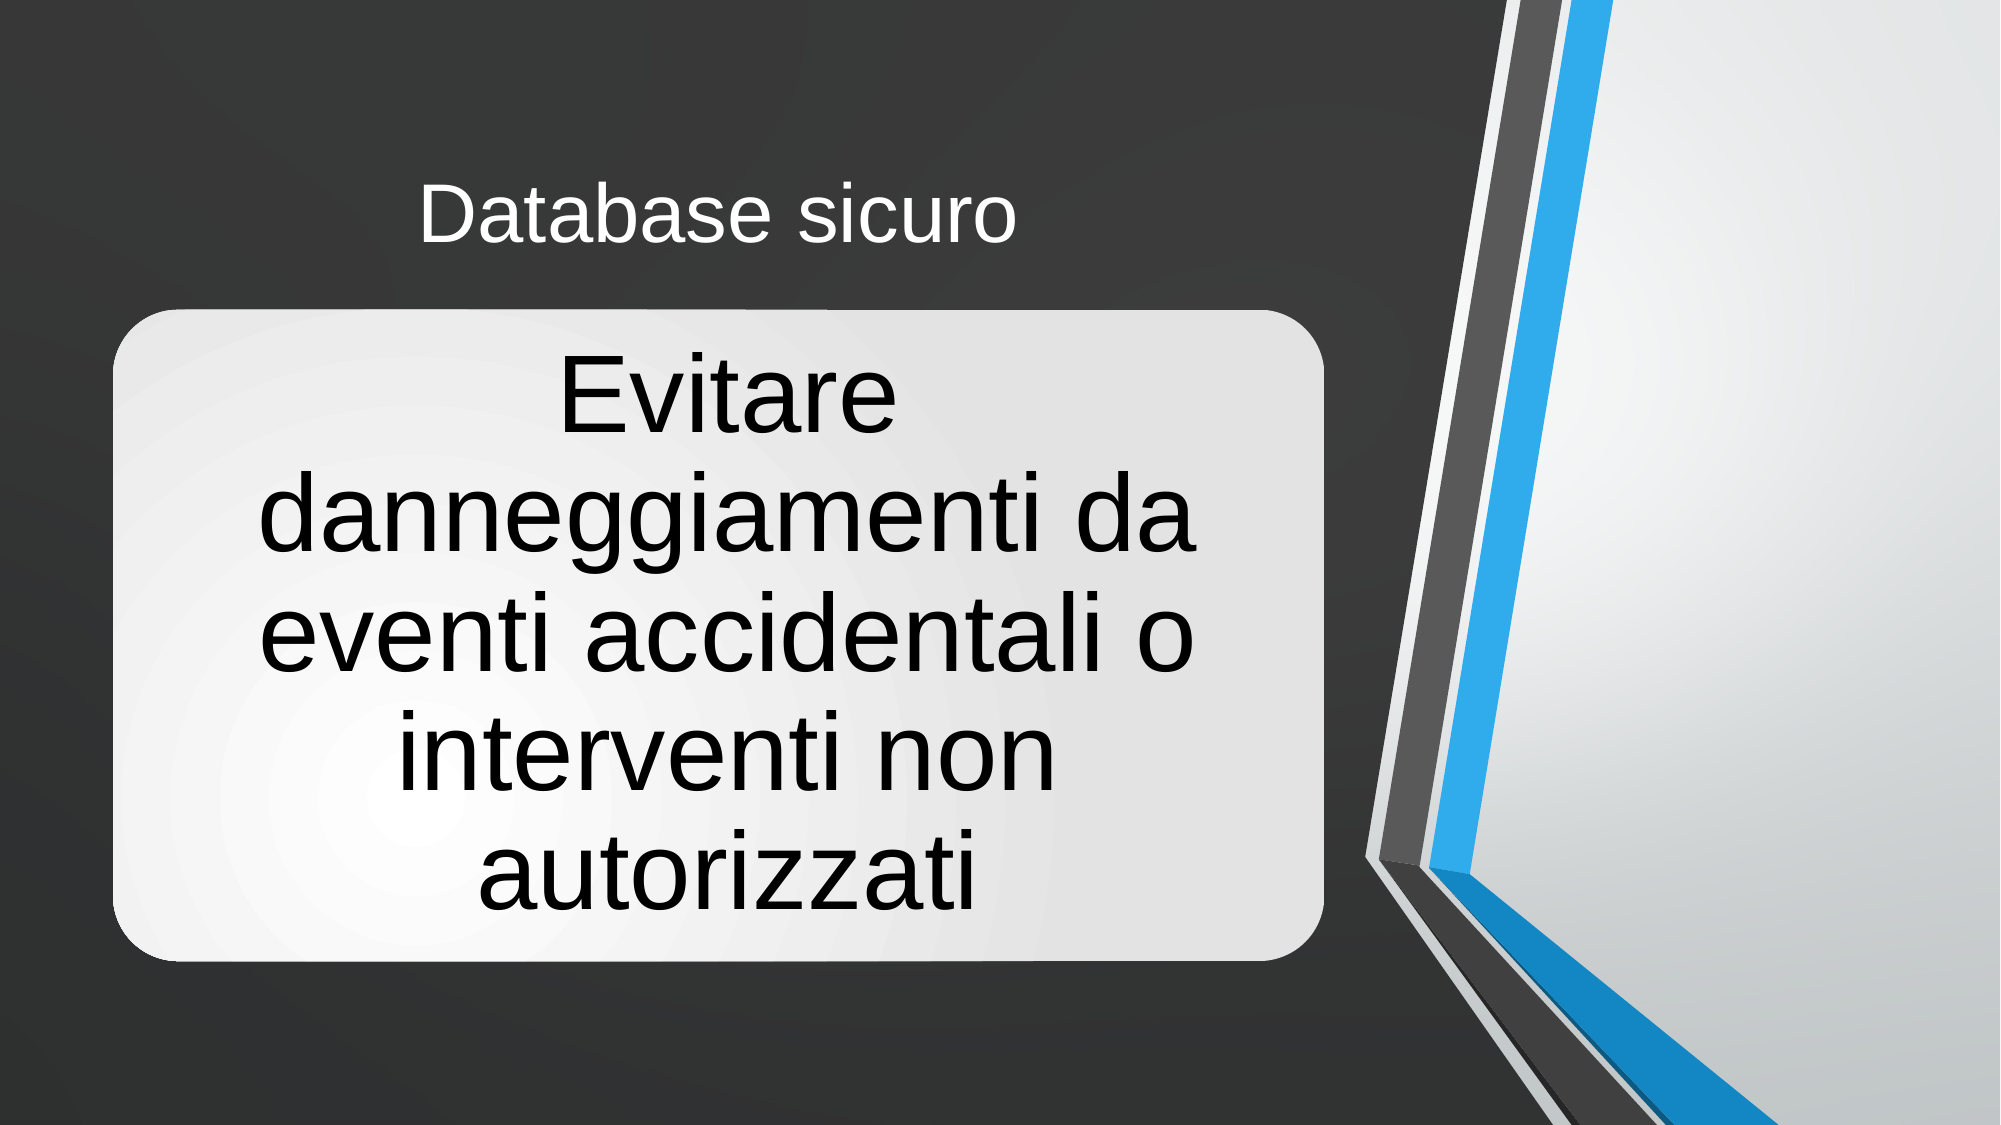

# Database sicuro
Evitare danneggiamenti da eventi accidentali o interventi non autorizzati